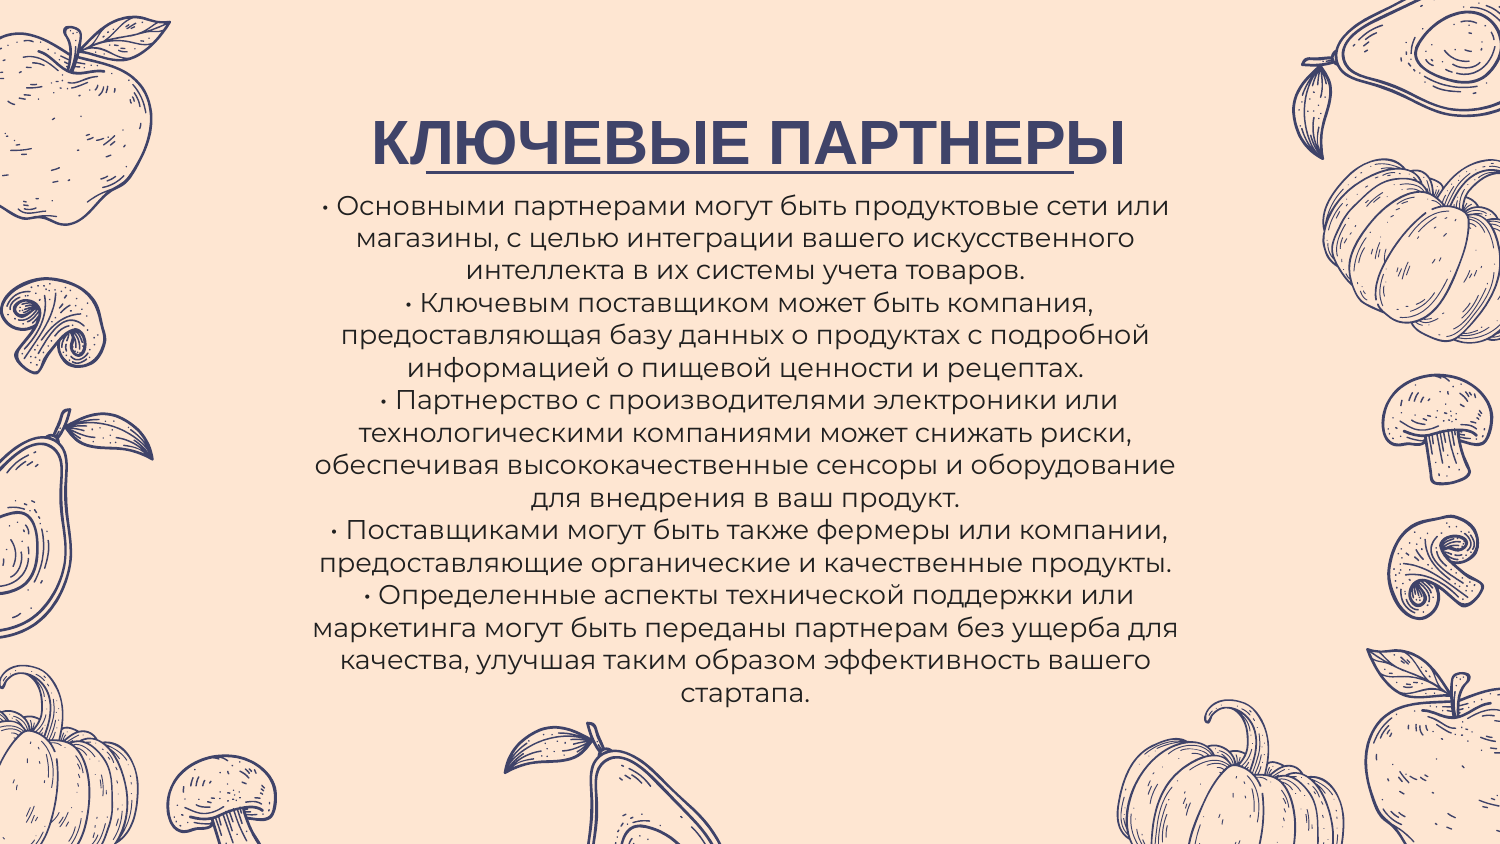

# КЛЮЧЕВЫЕ ПАРТНЕРЫ
• Основными партнерами могут быть продуктовые сети или магазины, с целью интеграции вашего искусственного интеллекта в их системы учета товаров.
 • Ключевым поставщиком может быть компания, предоставляющая базу данных о продуктах с подробной информацией о пищевой ценности и рецептах.
 • Партнерство с производителями электроники или технологическими компаниями может снижать риски, обеспечивая высококачественные сенсоры и оборудование для внедрения в ваш продукт.
 • Поставщиками могут быть также фермеры или компании, предоставляющие органические и качественные продукты.
 • Определенные аспекты технической поддержки или маркетинга могут быть переданы партнерам без ущерба для качества, улучшая таким образом эффективность вашего стартапа.